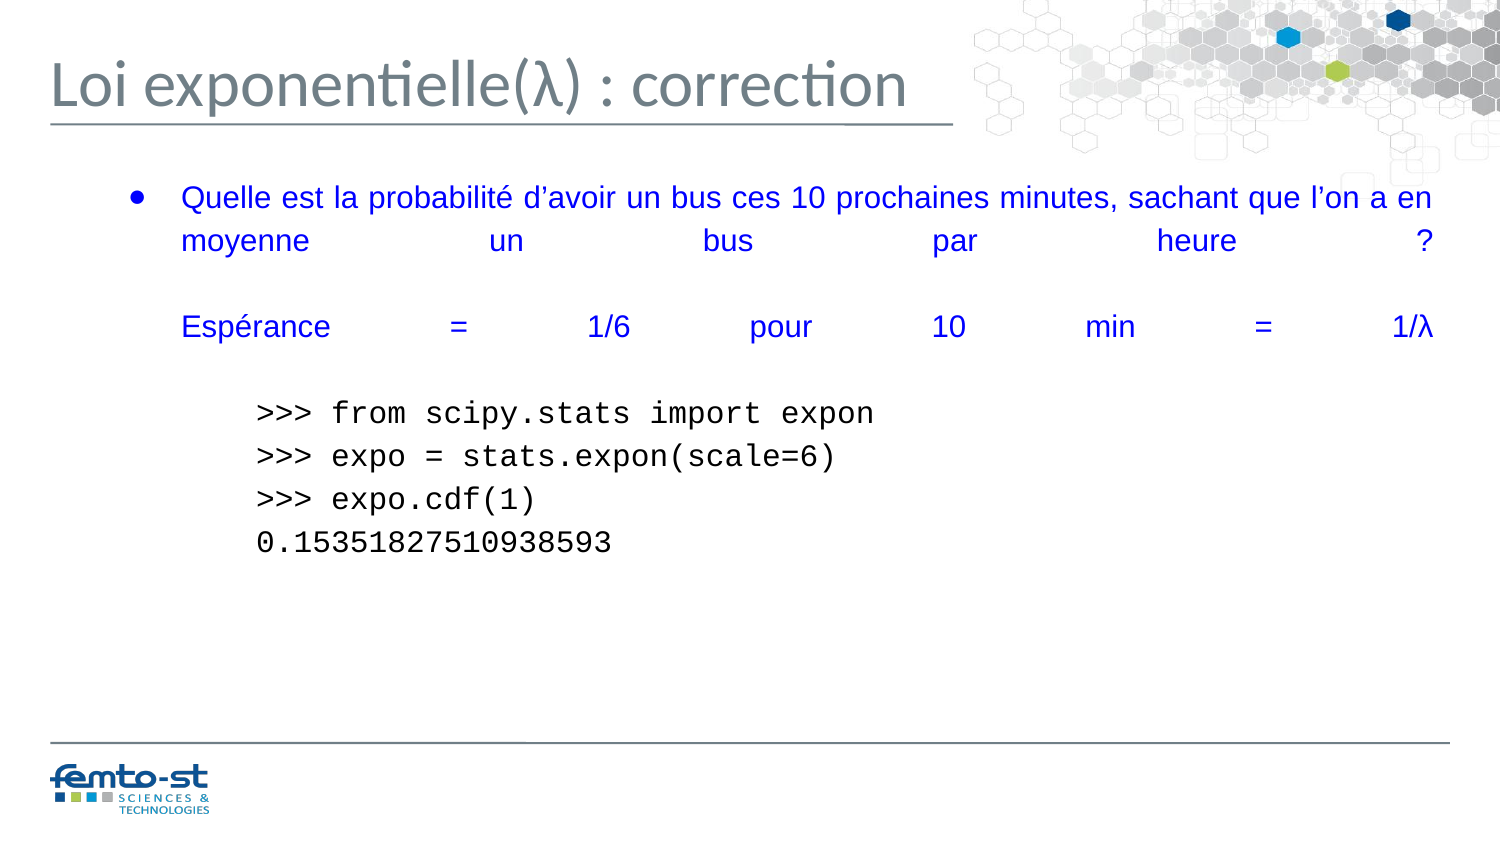

Loi exponentielle(λ) : correction

Quelle est la probabilité d’avoir un bus ces 10 prochaines minutes, sachant que l’on a en moyenne un bus par heure ?
Espérance = 1/6 pour 10 min = 1/λ
>>> from scipy.stats import expon
>>> expo = stats.expon(scale=6)
>>> expo.cdf(1)
0.15351827510938593